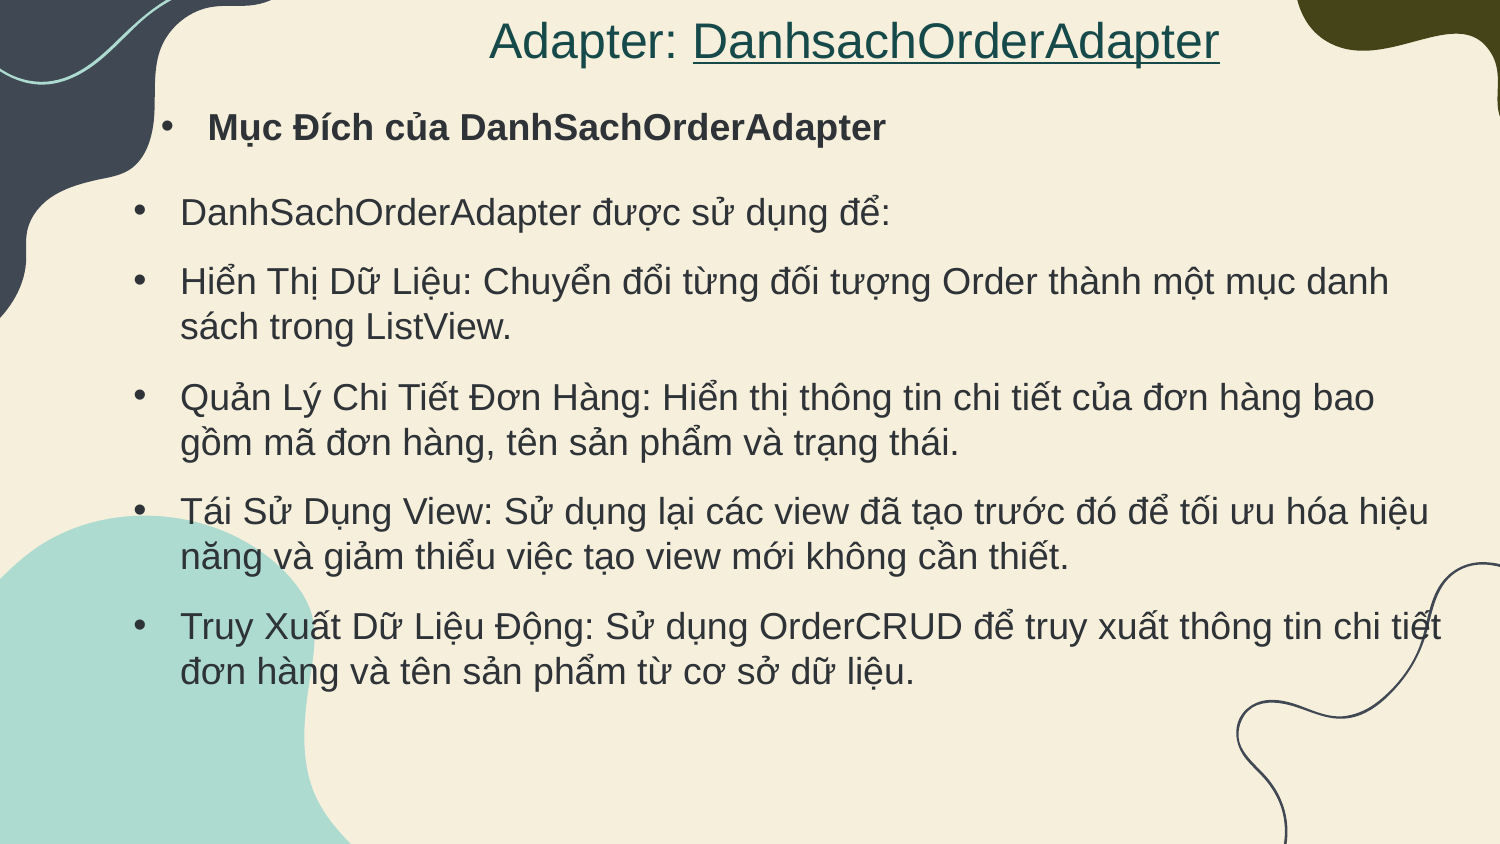

Adapter: DanhsachOrderAdapter
Mục Đích của DanhSachOrderAdapter
DanhSachOrderAdapter được sử dụng để:
Hiển Thị Dữ Liệu: Chuyển đổi từng đối tượng Order thành một mục danh sách trong ListView.
Quản Lý Chi Tiết Đơn Hàng: Hiển thị thông tin chi tiết của đơn hàng bao gồm mã đơn hàng, tên sản phẩm và trạng thái.
Tái Sử Dụng View: Sử dụng lại các view đã tạo trước đó để tối ưu hóa hiệu năng và giảm thiểu việc tạo view mới không cần thiết.
Truy Xuất Dữ Liệu Động: Sử dụng OrderCRUD để truy xuất thông tin chi tiết đơn hàng và tên sản phẩm từ cơ sở dữ liệu.